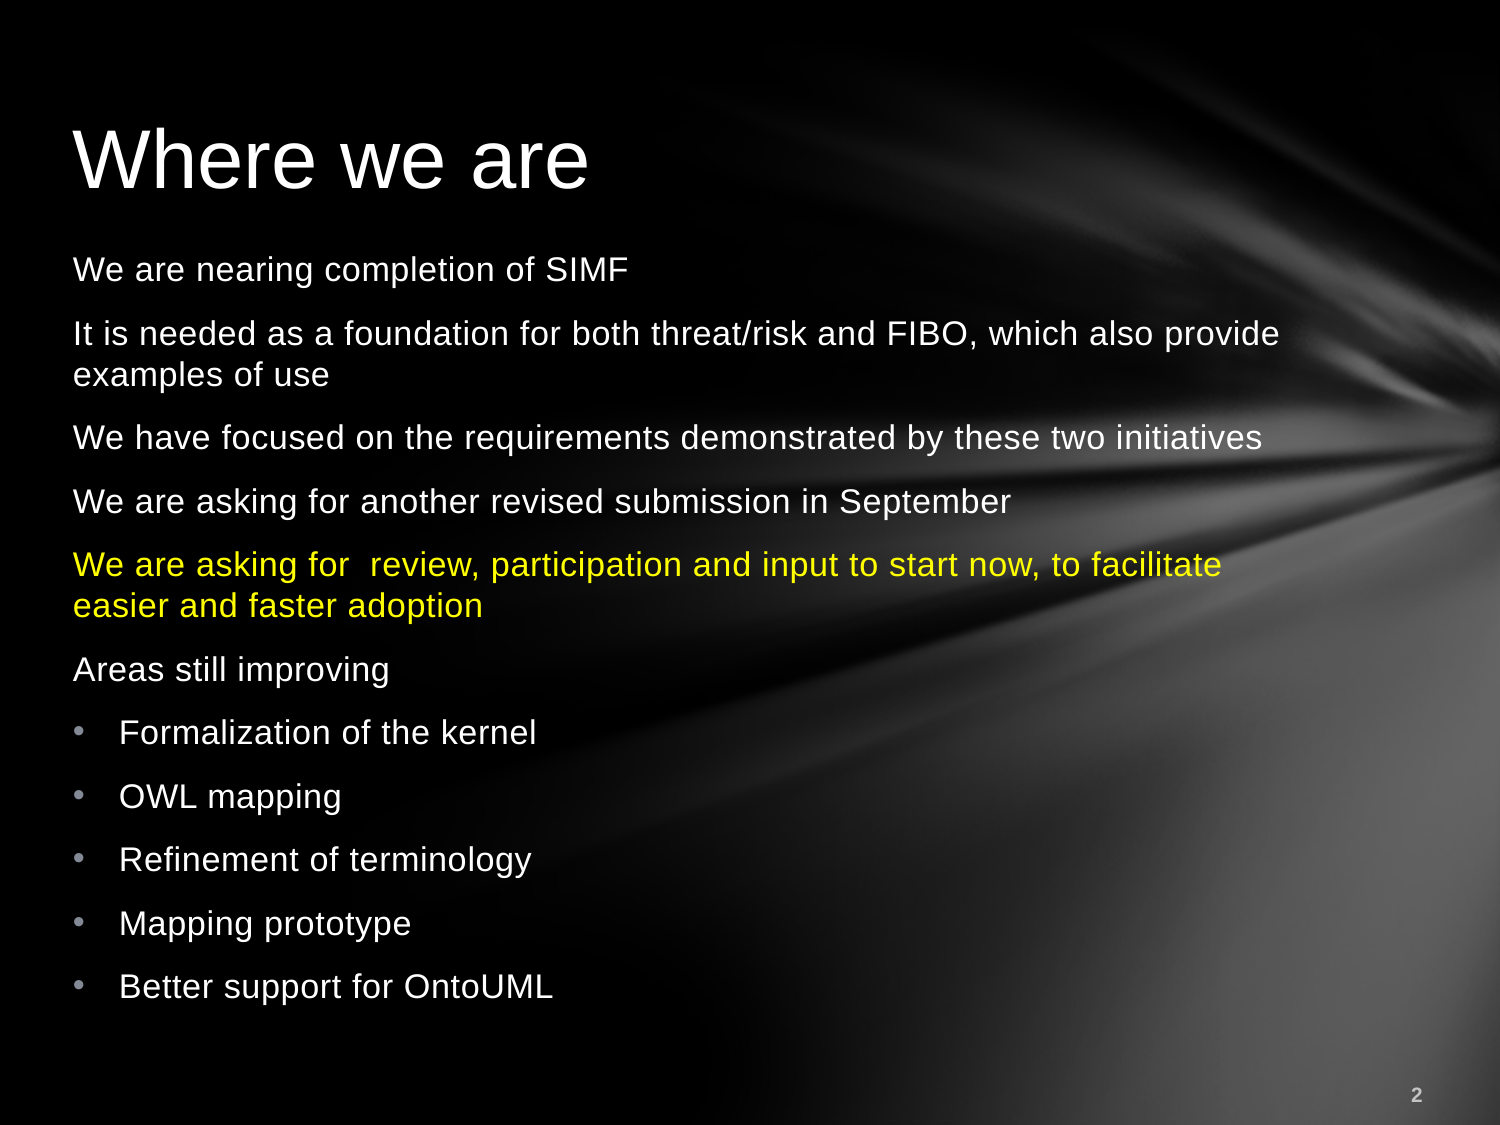

# Where we are
We are nearing completion of SIMF
It is needed as a foundation for both threat/risk and FIBO, which also provide examples of use
We have focused on the requirements demonstrated by these two initiatives
We are asking for another revised submission in September
We are asking for  review, participation and input to start now, to facilitate easier and faster adoption
Areas still improving
Formalization of the kernel
OWL mapping
Refinement of terminology
Mapping prototype
Better support for OntoUML

2